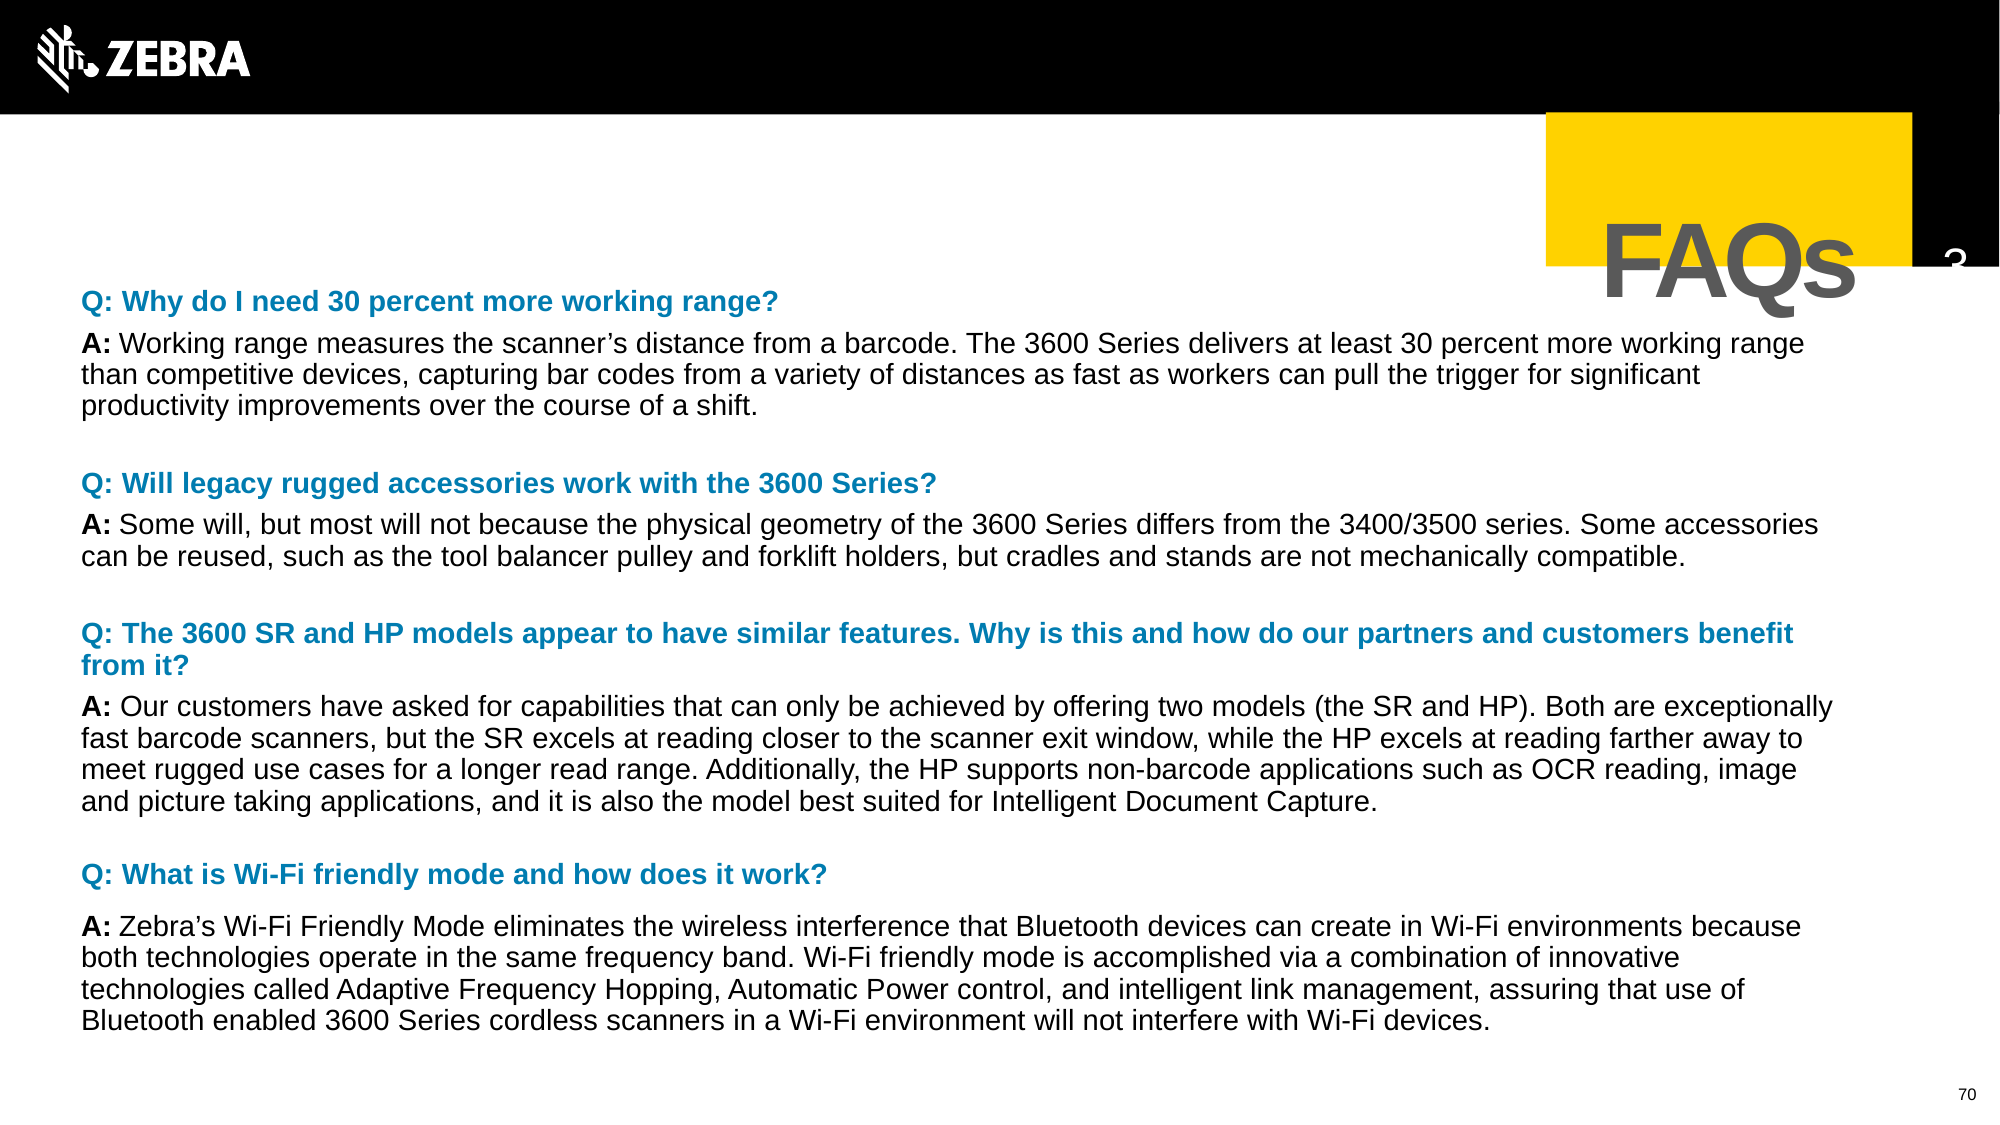

3
FAQs
Q: Why do I need 30 percent more working range?
A: Working range measures the scanner’s distance from a barcode. The 3600 Series delivers at least 30 percent more working range than competitive devices, capturing bar codes from a variety of distances as fast as workers can pull the trigger for significant productivity improvements over the course of a shift.
Q: Will legacy rugged accessories work with the 3600 Series?
A: Some will, but most will not because the physical geometry of the 3600 Series differs from the 3400/3500 series. Some accessories can be reused, such as the tool balancer pulley and forklift holders, but cradles and stands are not mechanically compatible.
Q: The 3600 SR and HP models appear to have similar features. Why is this and how do our partners and customers benefit from it?
A: Our customers have asked for capabilities that can only be achieved by offering two models (the SR and HP). Both are exceptionally fast barcode scanners, but the SR excels at reading closer to the scanner exit window, while the HP excels at reading farther away to meet rugged use cases for a longer read range. Additionally, the HP supports non-barcode applications such as OCR reading, image and picture taking applications, and it is also the model best suited for Intelligent Document Capture.
Q: What is Wi-Fi friendly mode and how does it work?
A: Zebra’s Wi-Fi Friendly Mode eliminates the wireless interference that Bluetooth devices can create in Wi-Fi environments because both technologies operate in the same frequency band. Wi-Fi friendly mode is accomplished via a combination of innovative technologies called Adaptive Frequency Hopping, Automatic Power control, and intelligent link management, assuring that use of Bluetooth enabled 3600 Series cordless scanners in a Wi-Fi environment will not interfere with Wi-Fi devices.
70